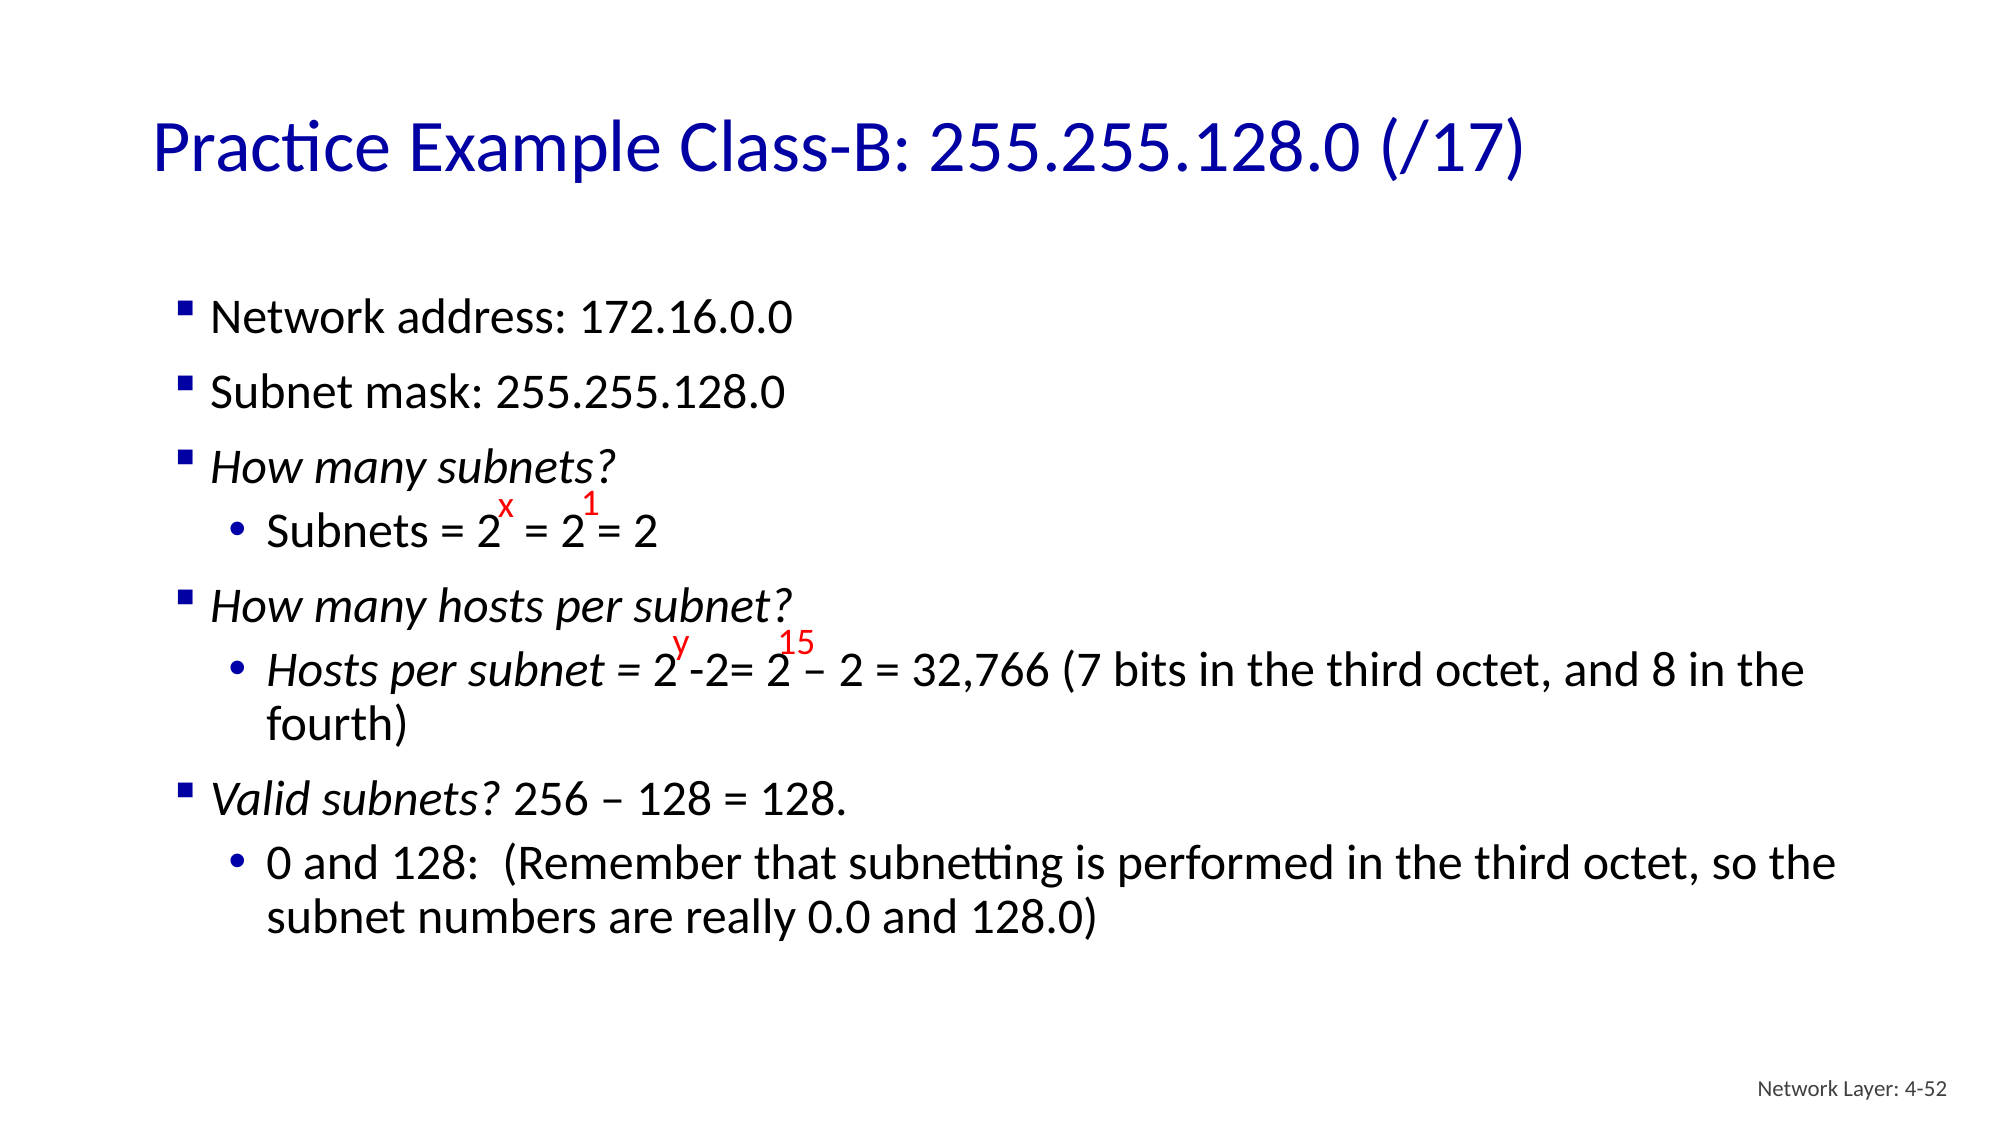

# Practice Example Class-B: 255.255.128.0 (/17)
Network address: 172.16.0.0
Subnet mask: 255.255.128.0
How many subnets?
Subnets = 2  = 2 = 2
How many hosts per subnet?
Hosts per subnet = 2 -2= 2 – 2 = 32,766 (7 bits in the third octet, and 8 in the fourth)
Valid subnets? 256 – 128 = 128.
0 and 128:  (Remember that subnetting is performed in the third octet, so the subnet numbers are really 0.0 and 128.0)
1
x
y
15
Network Layer: 4-52